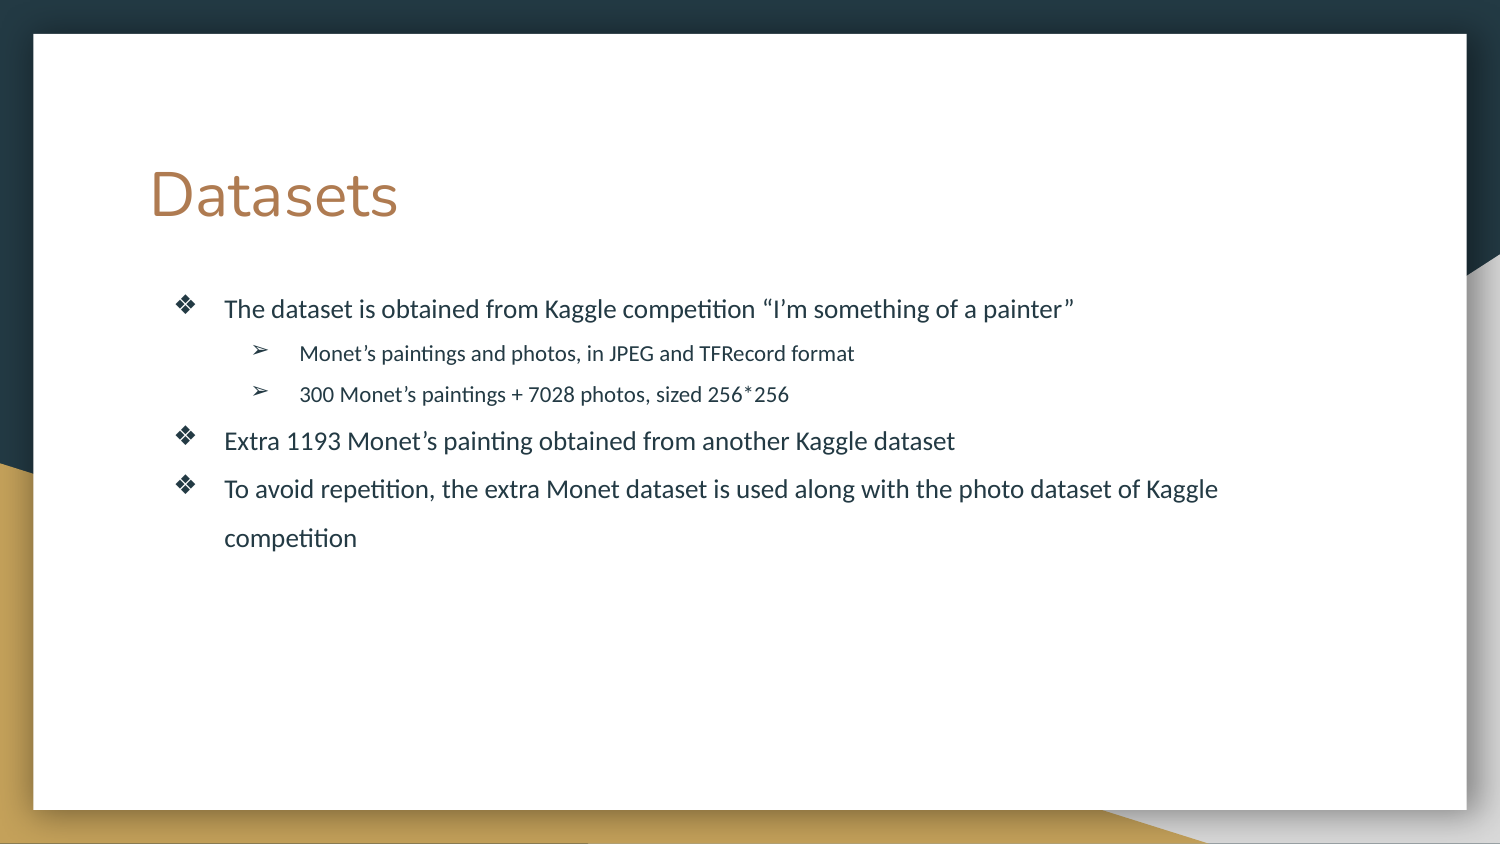

# Datasets
The dataset is obtained from Kaggle competition “I’m something of a painter”
Monet’s paintings and photos, in JPEG and TFRecord format
300 Monet’s paintings + 7028 photos, sized 256*256
Extra 1193 Monet’s painting obtained from another Kaggle dataset
To avoid repetition, the extra Monet dataset is used along with the photo dataset of Kaggle competition